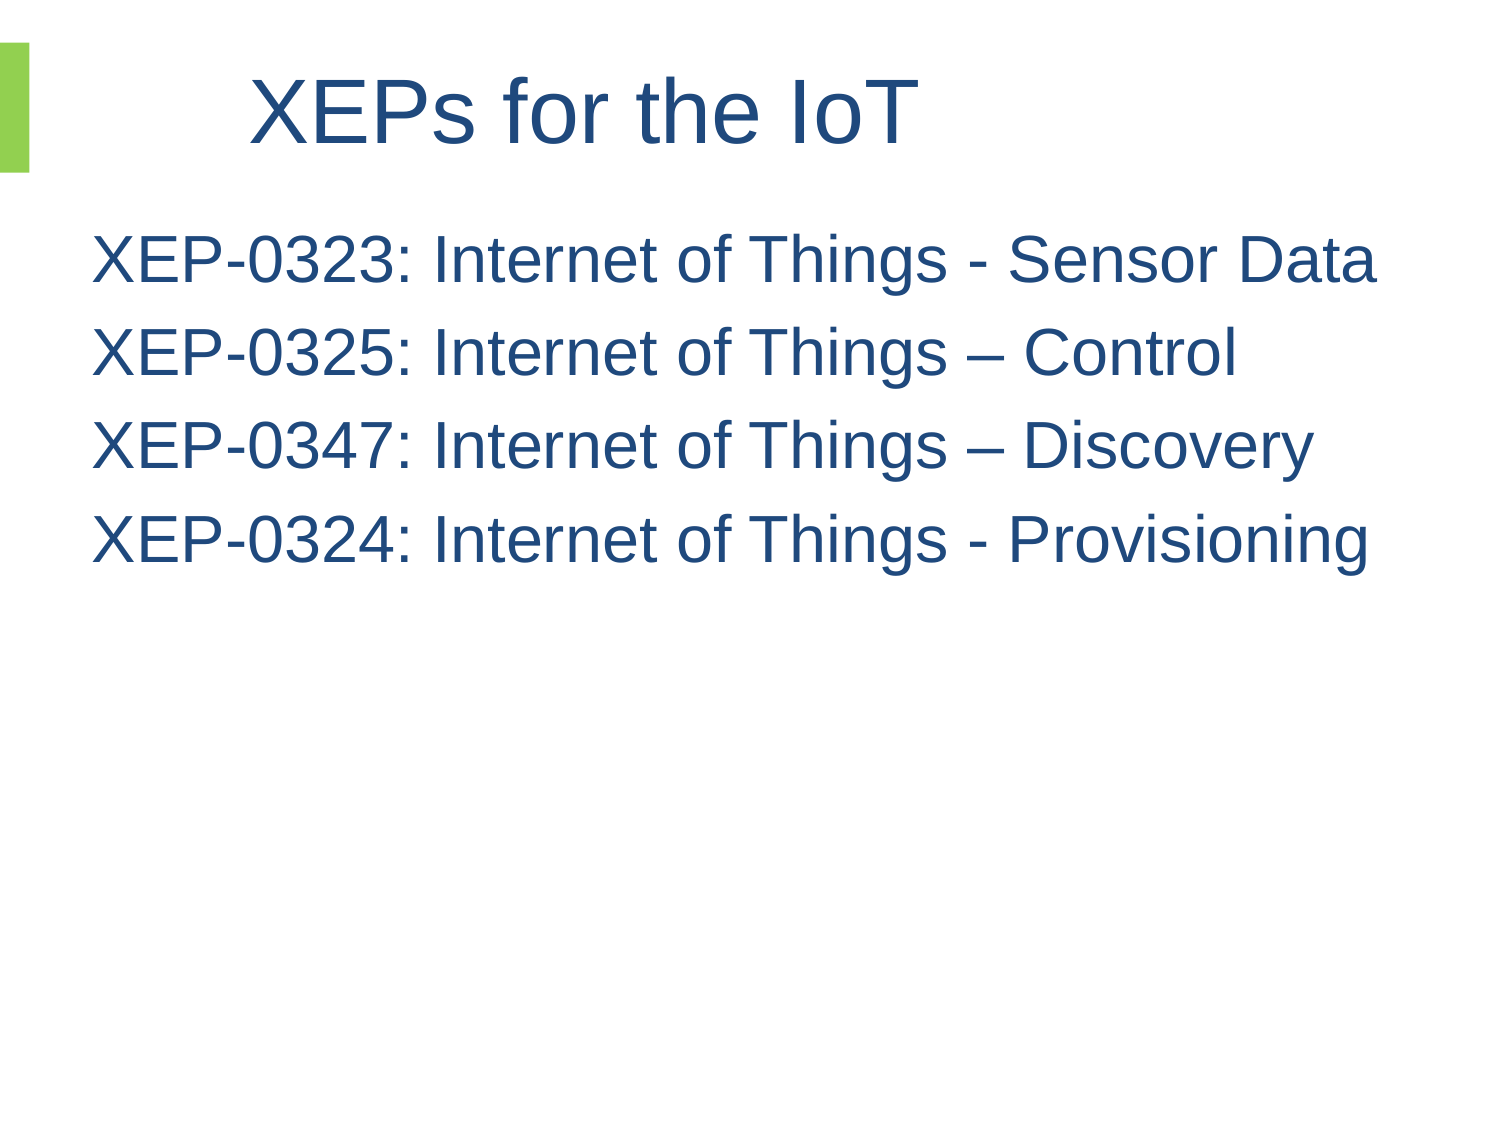

# XEPs for the IoT
XEP-0323: Internet of Things - Sensor Data
XEP-0325: Internet of Things – Control
XEP-0347: Internet of Things – Discovery
XEP-0324: Internet of Things - Provisioning